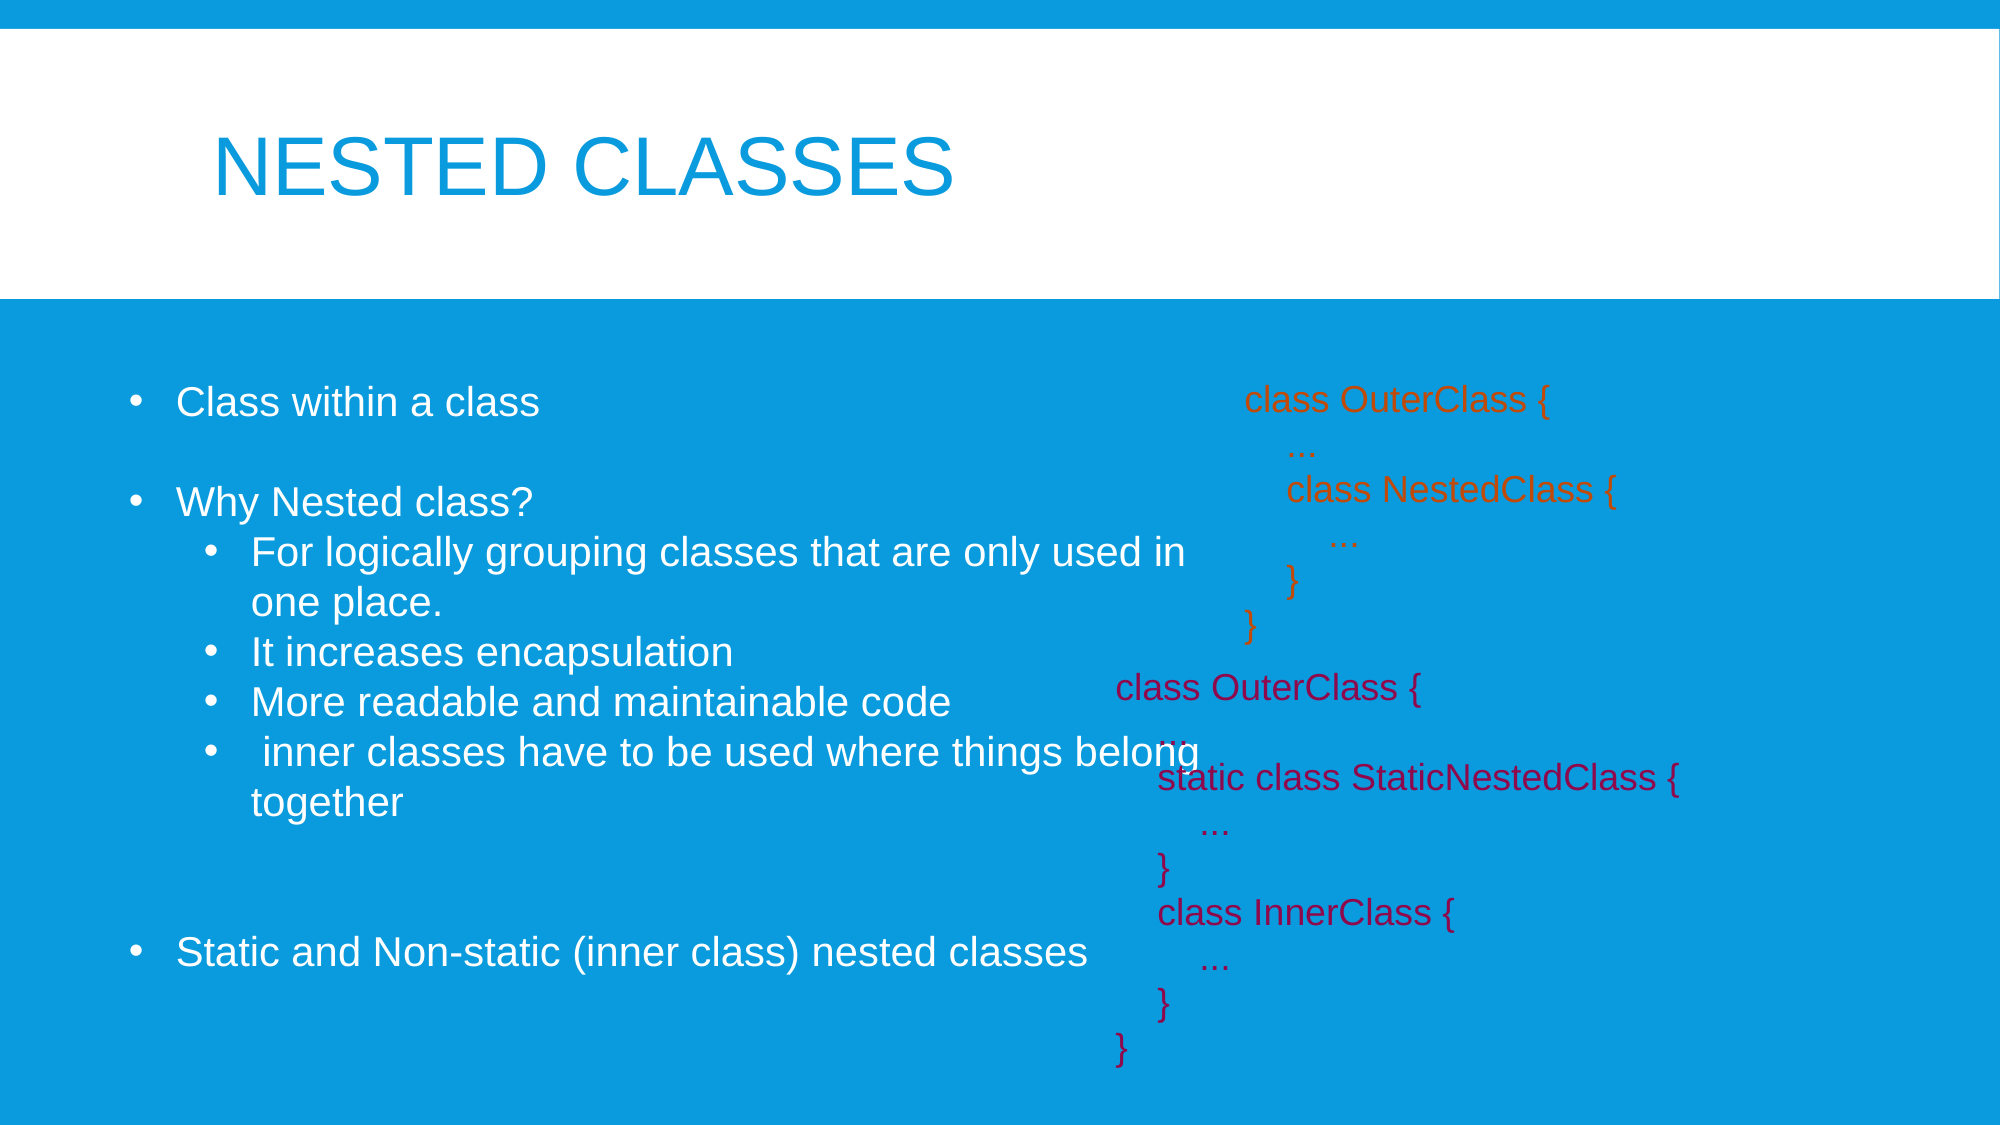

# Nested classes
Class within a class

Why Nested class?
For logically grouping classes that are only used in one place.
It increases encapsulation
More readable and maintainable code
 inner classes have to be used where things belong together

Static and Non-static (inner class) nested classes

class OuterClass {
    ...
    class NestedClass {
        ...
    }
}
class OuterClass {
    ...
    static class StaticNestedClass {
        ...
    }
    class InnerClass {
        ...
    }
}